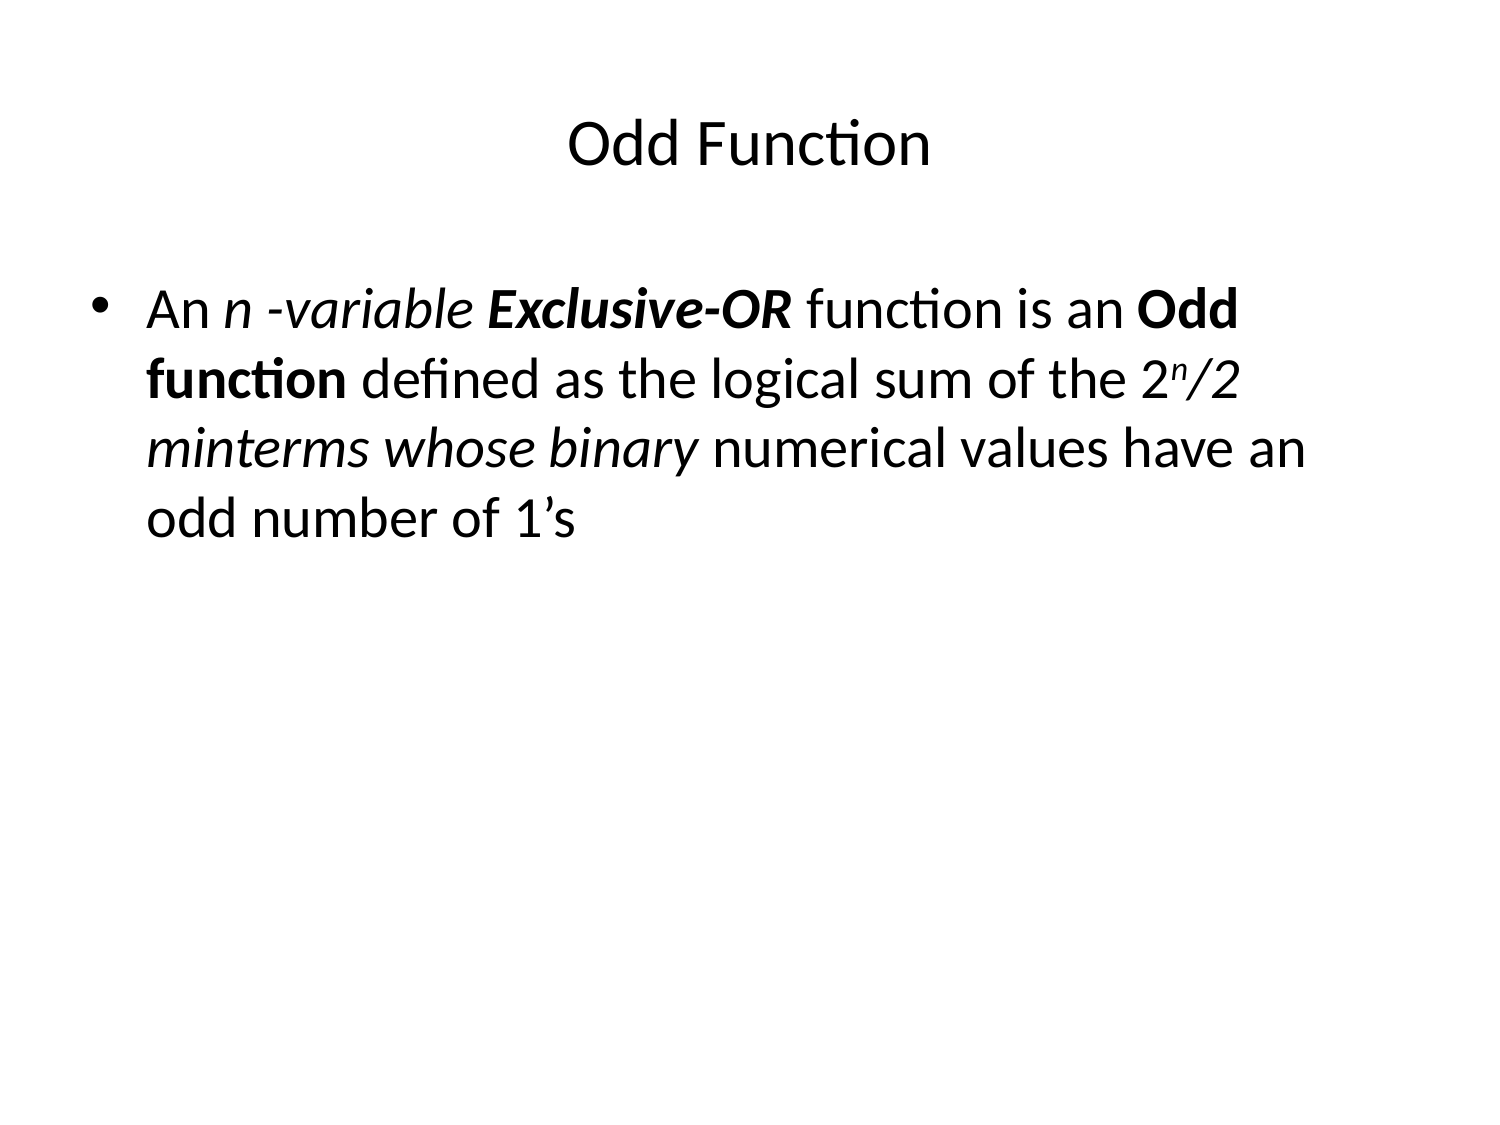

# Odd Function
An n -variable Exclusive-OR function is an Odd function defined as the logical sum of the 2n/2 minterms whose binary numerical values have an odd number of 1’s